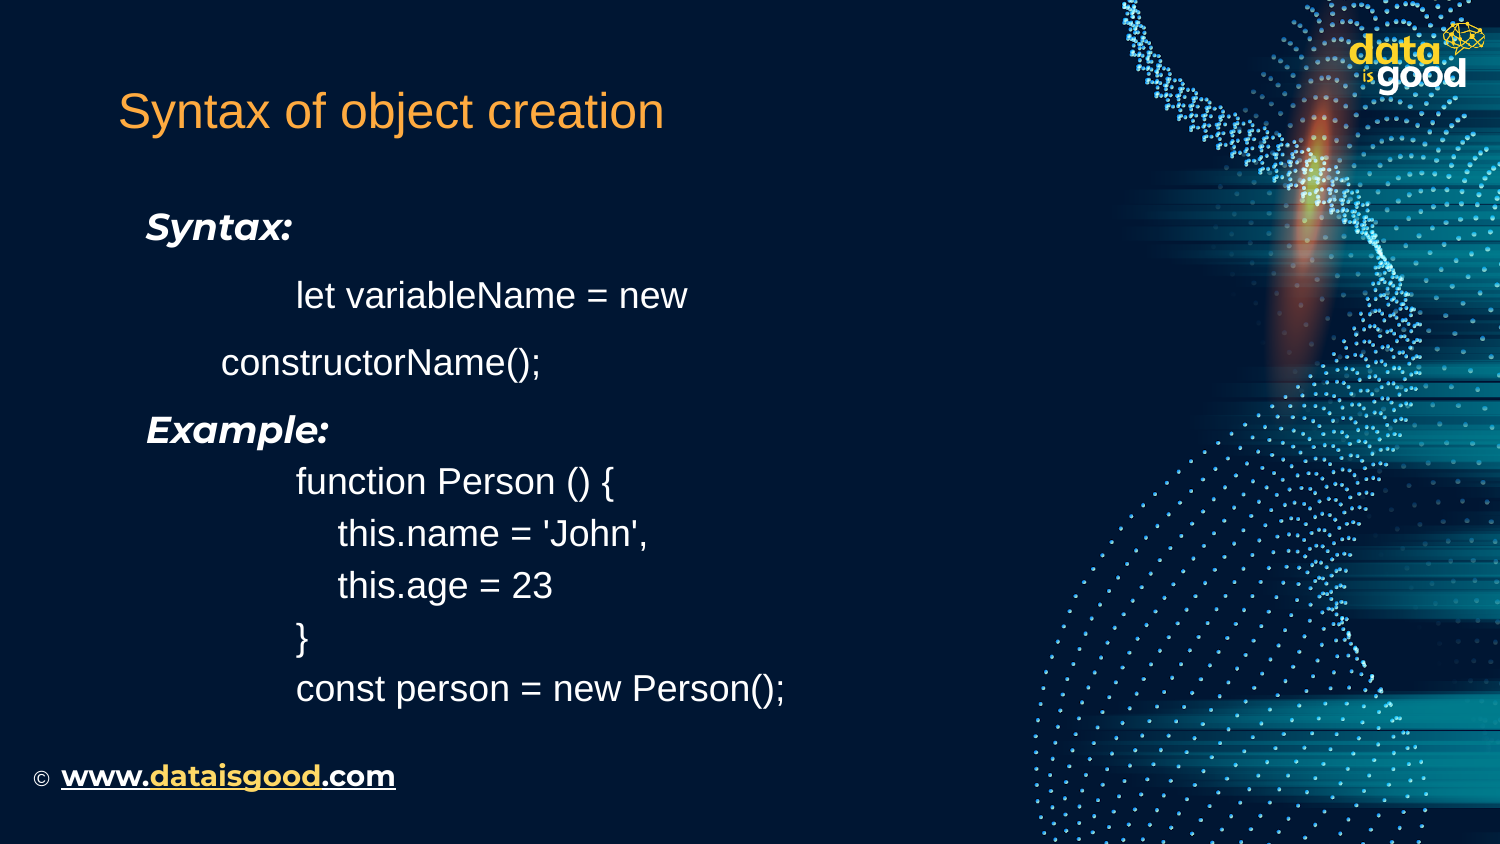

# Syntax of object creation
Syntax:
let variableName = new      constructorName();
Example:
function Person () {
    this.name = 'John',
    this.age = 23
}
const person = new Person();